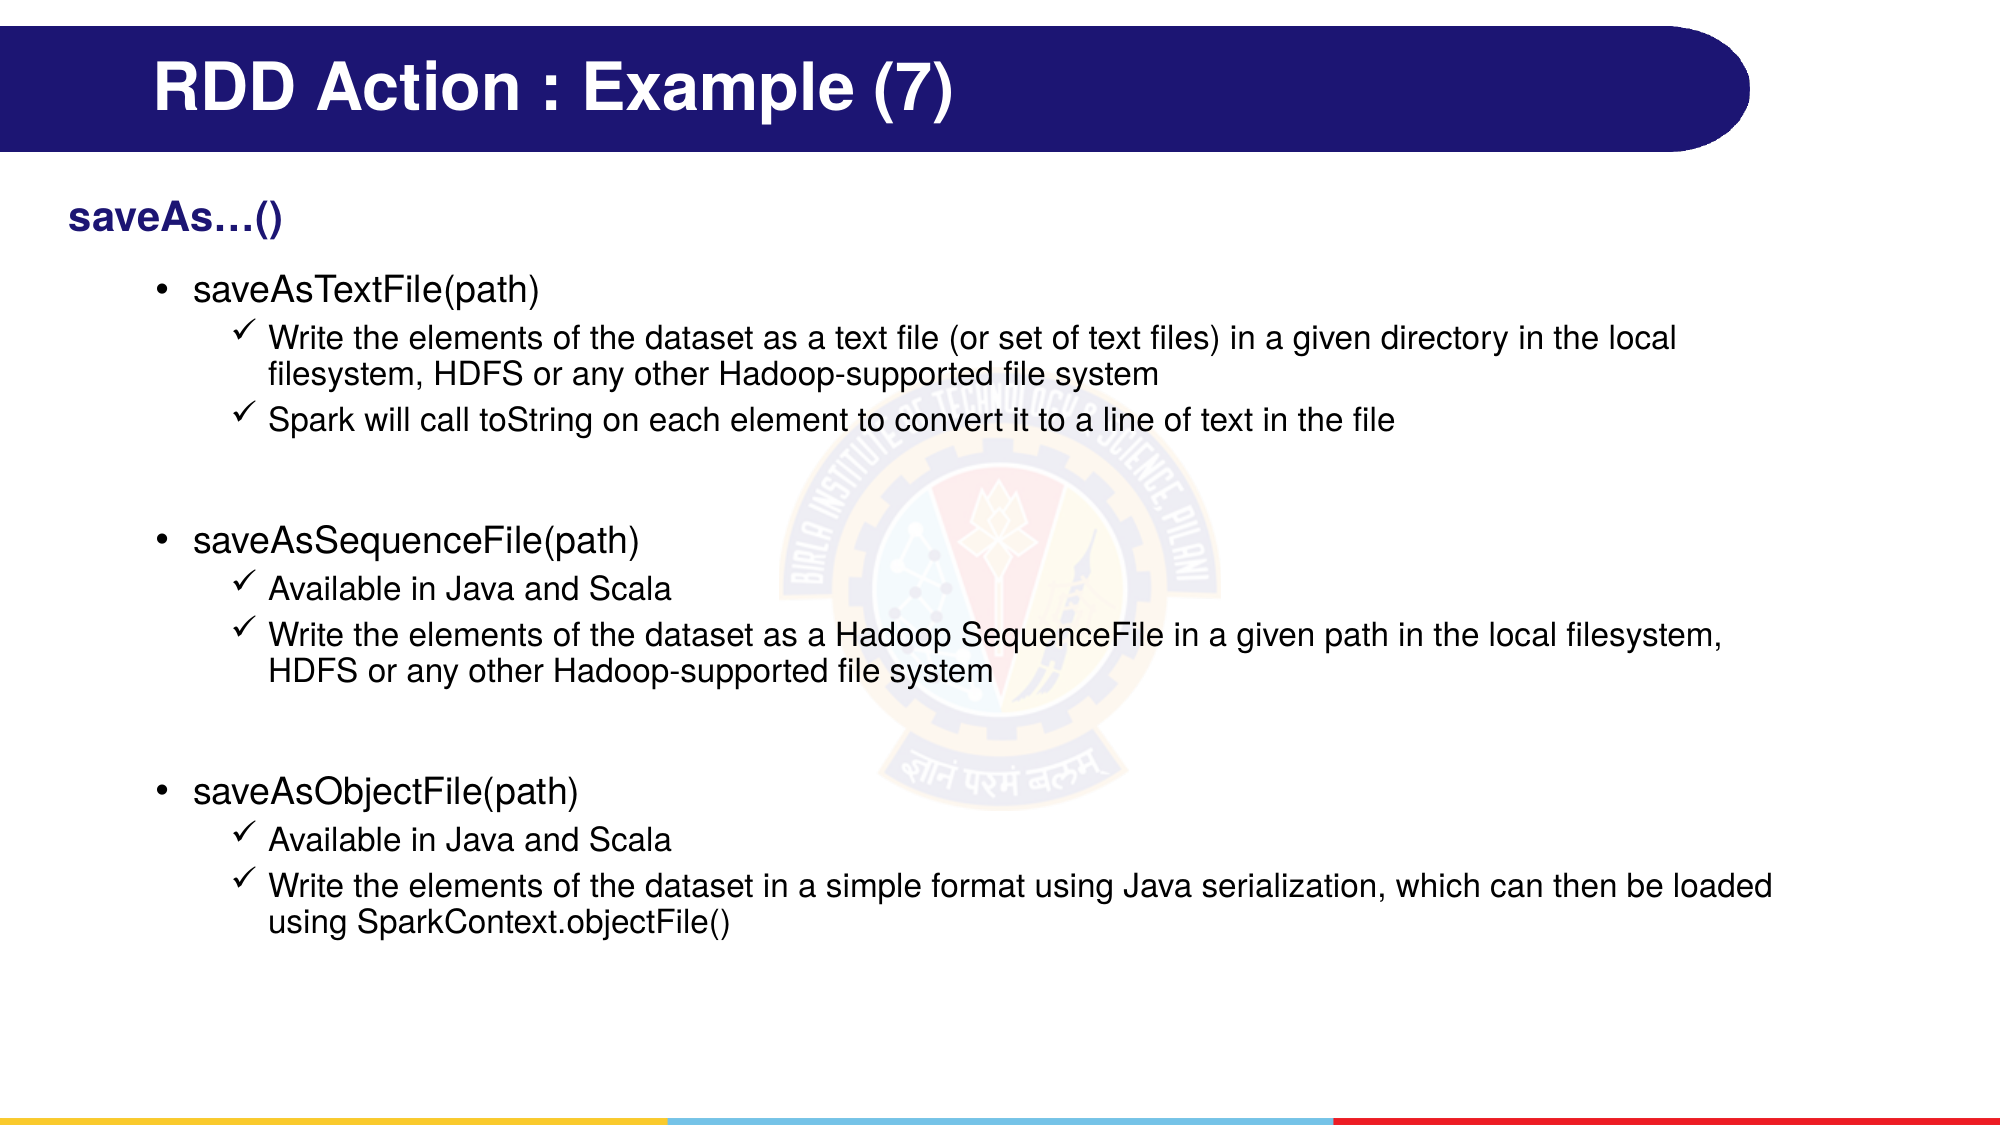

# RDD Action : Example (7)
saveAs…()
saveAsTextFile(path)
Write the elements of the dataset as a text file (or set of text files) in a given directory in the local filesystem, HDFS or any other Hadoop-supported file system
Spark will call toString on each element to convert it to a line of text in the file

saveAsSequenceFile(path)
Available in Java and Scala
Write the elements of the dataset as a Hadoop SequenceFile in a given path in the local filesystem, HDFS or any other Hadoop-supported file system

saveAsObjectFile(path)
Available in Java and Scala
Write the elements of the dataset in a simple format using Java serialization, which can then be loaded using SparkContext.objectFile()